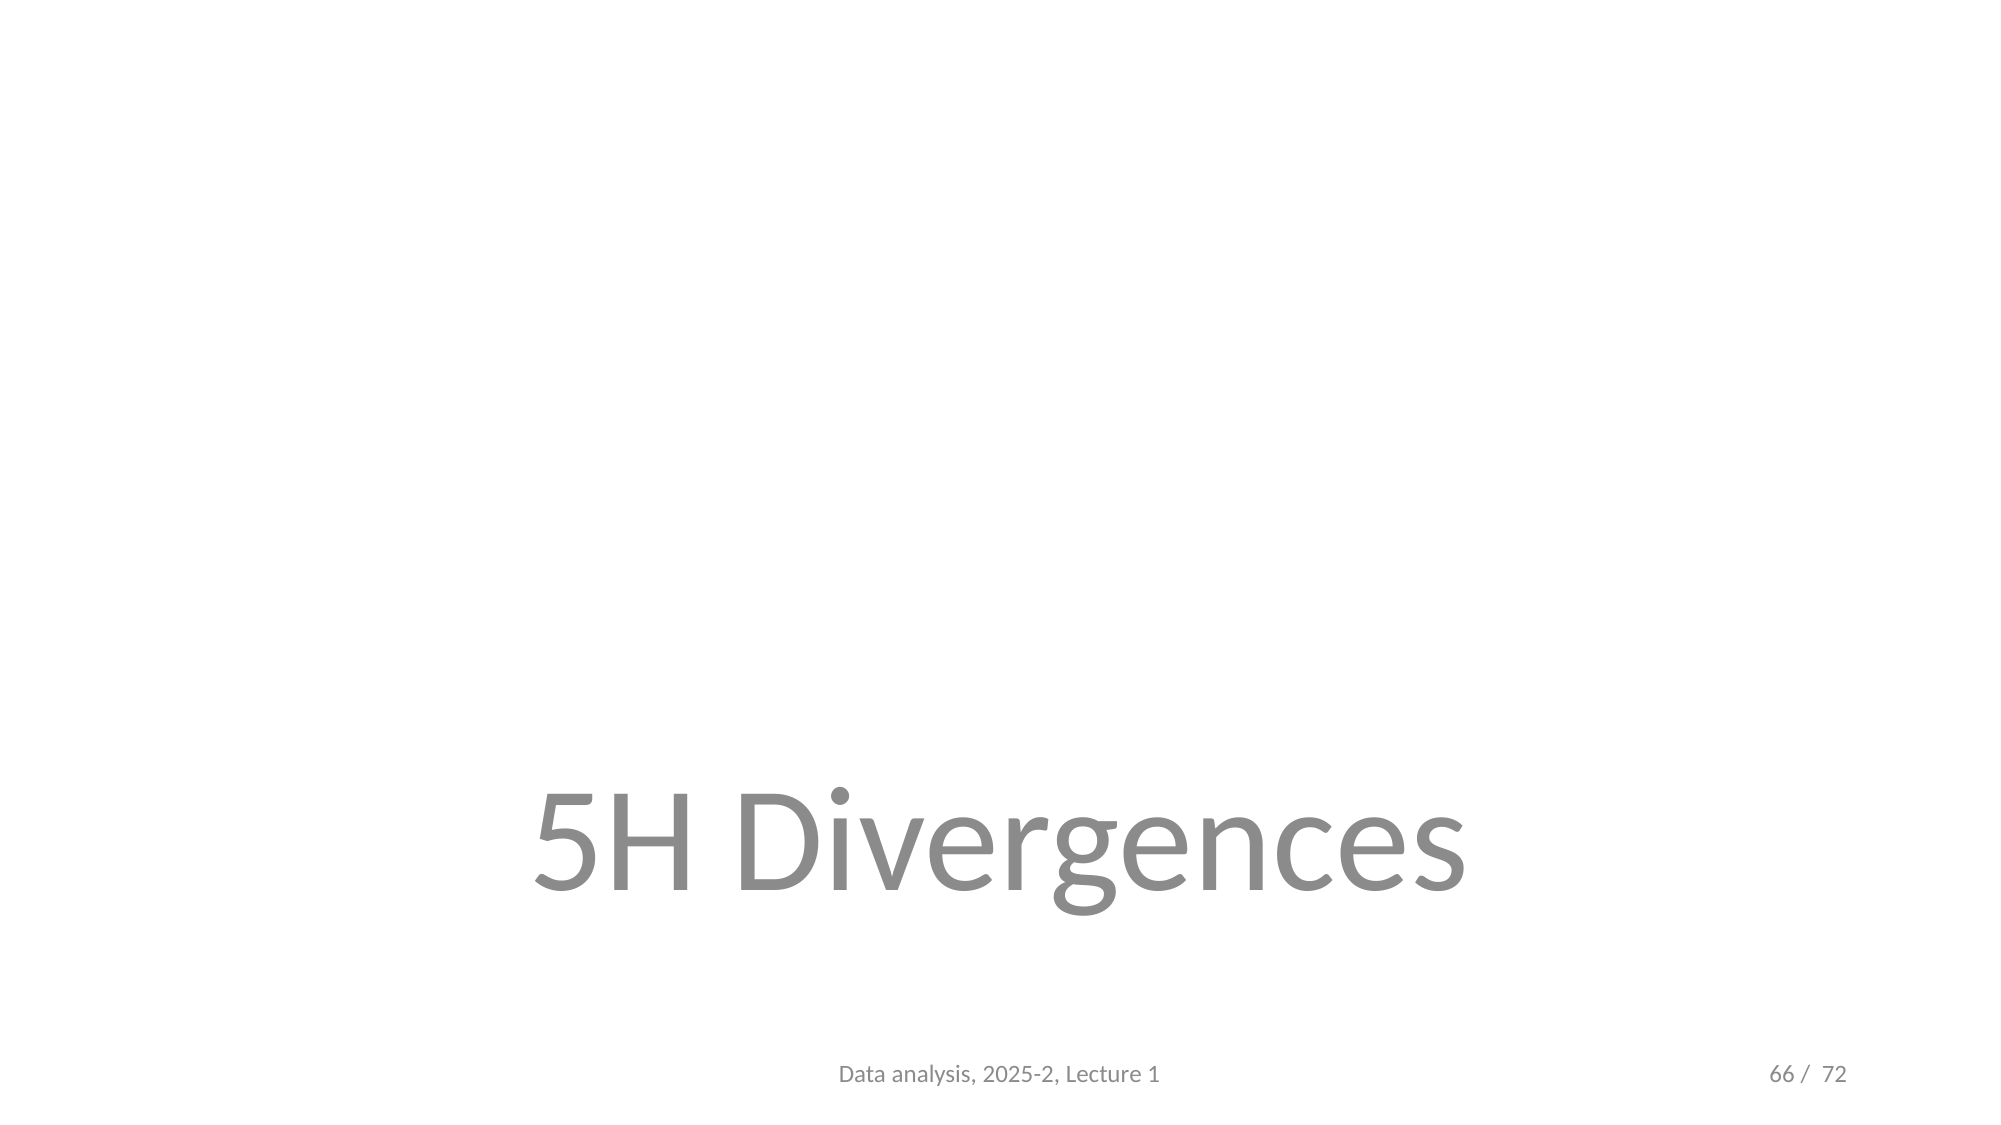

#
5H Divergences
Data analysis, 2025-2, Lecture 1
66 /  72